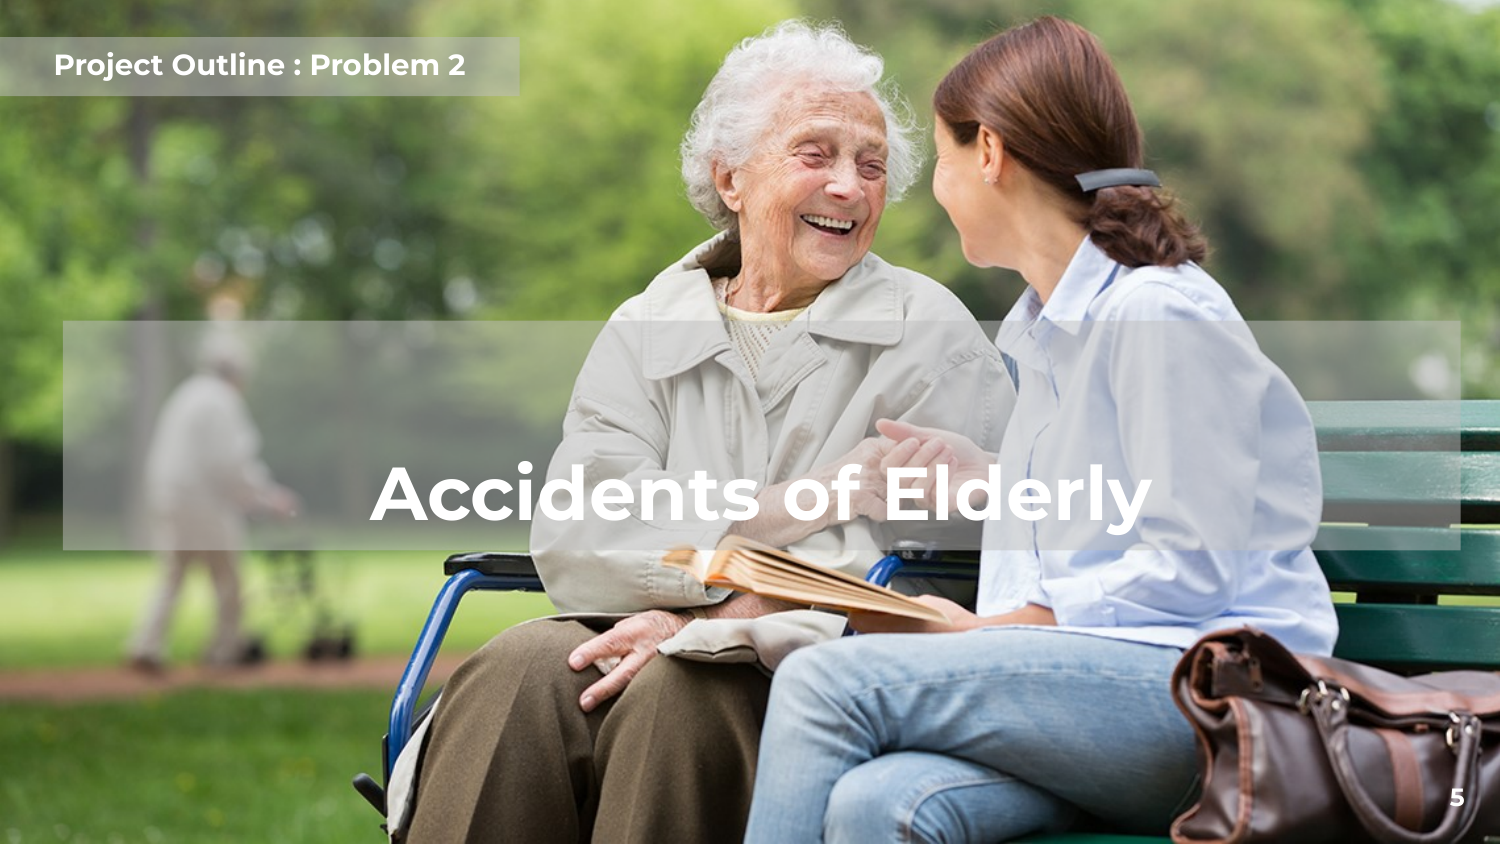

Project Outline : Problem 2
# Accidents of Elderly
5